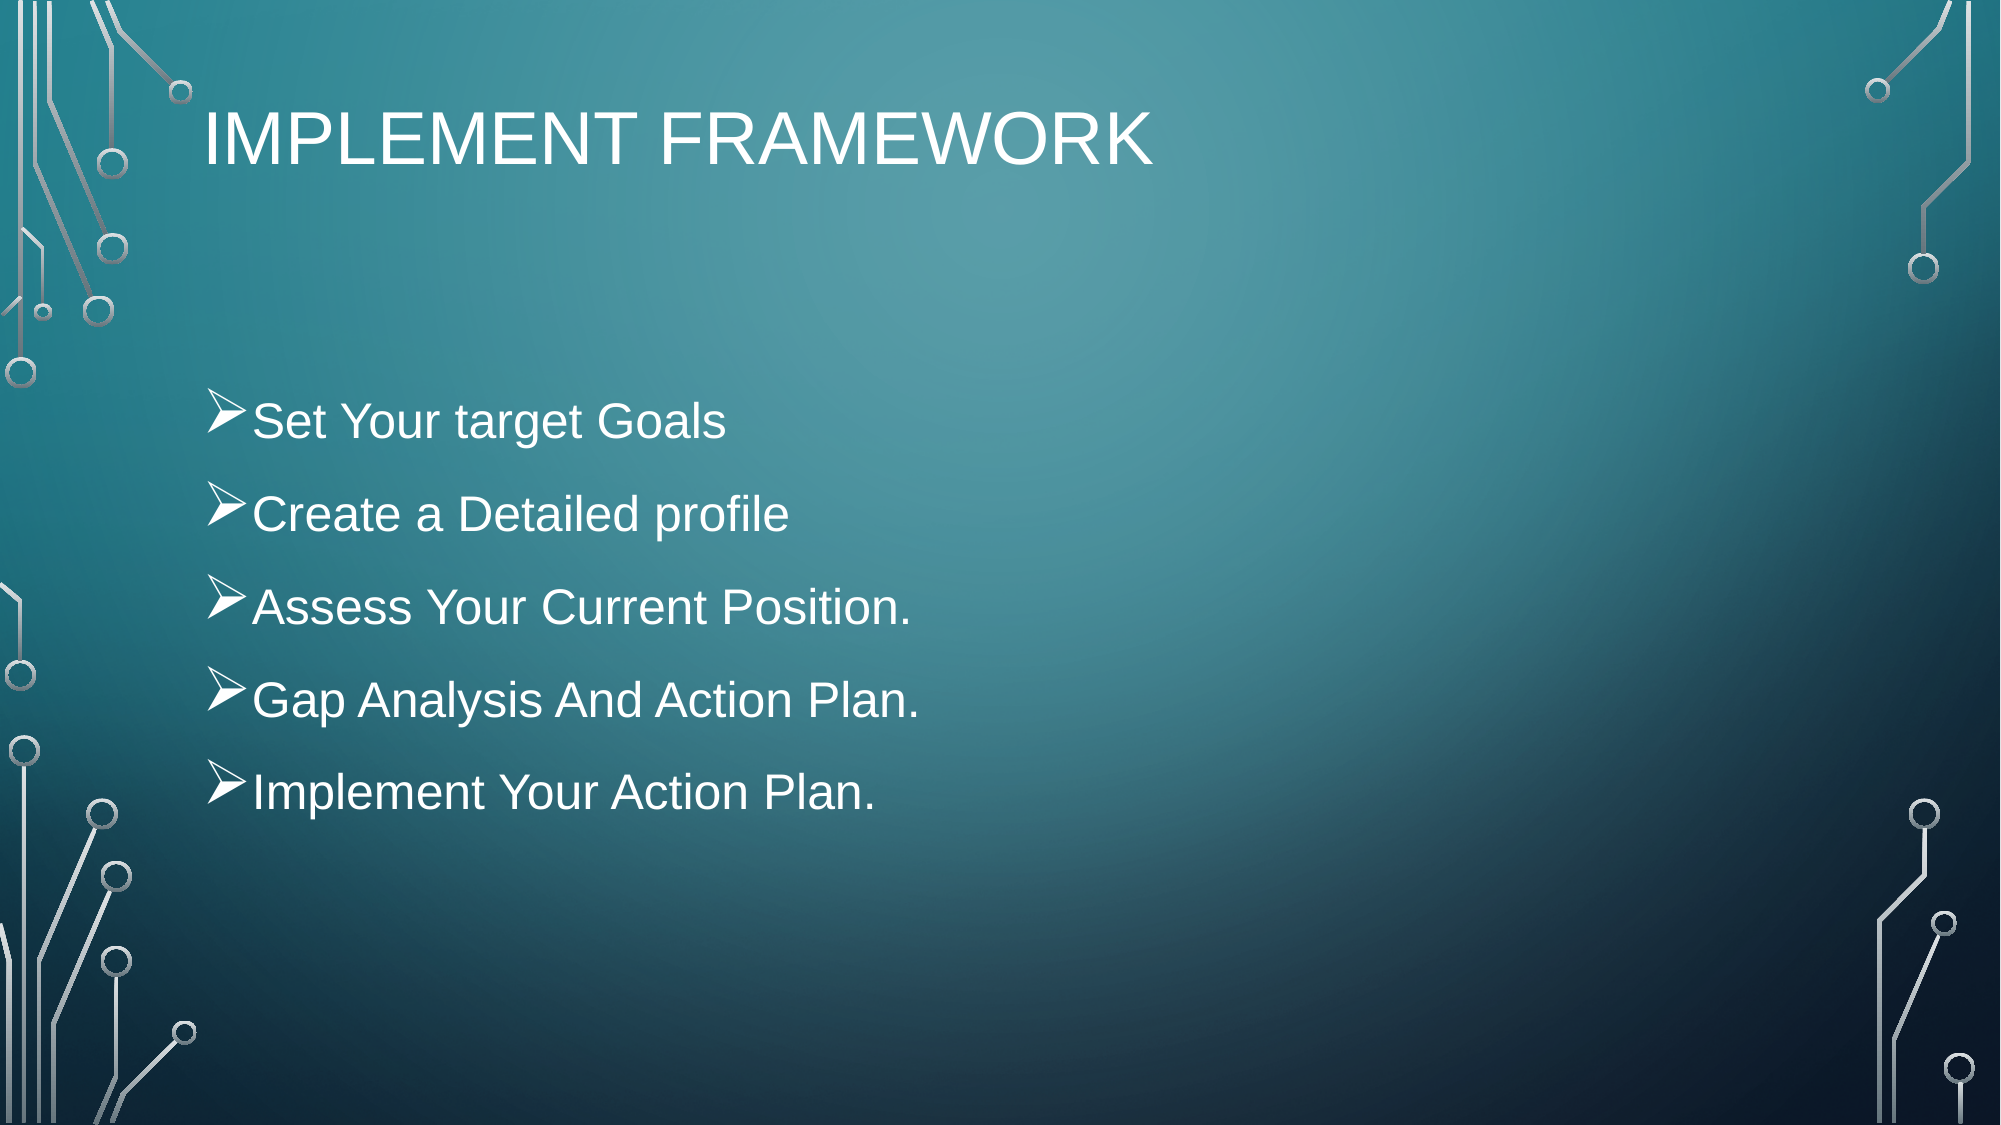

# Implement framework
Set Your target Goals
Create a Detailed profile
Assess Your Current Position.
Gap Analysis And Action Plan.
Implement Your Action Plan.